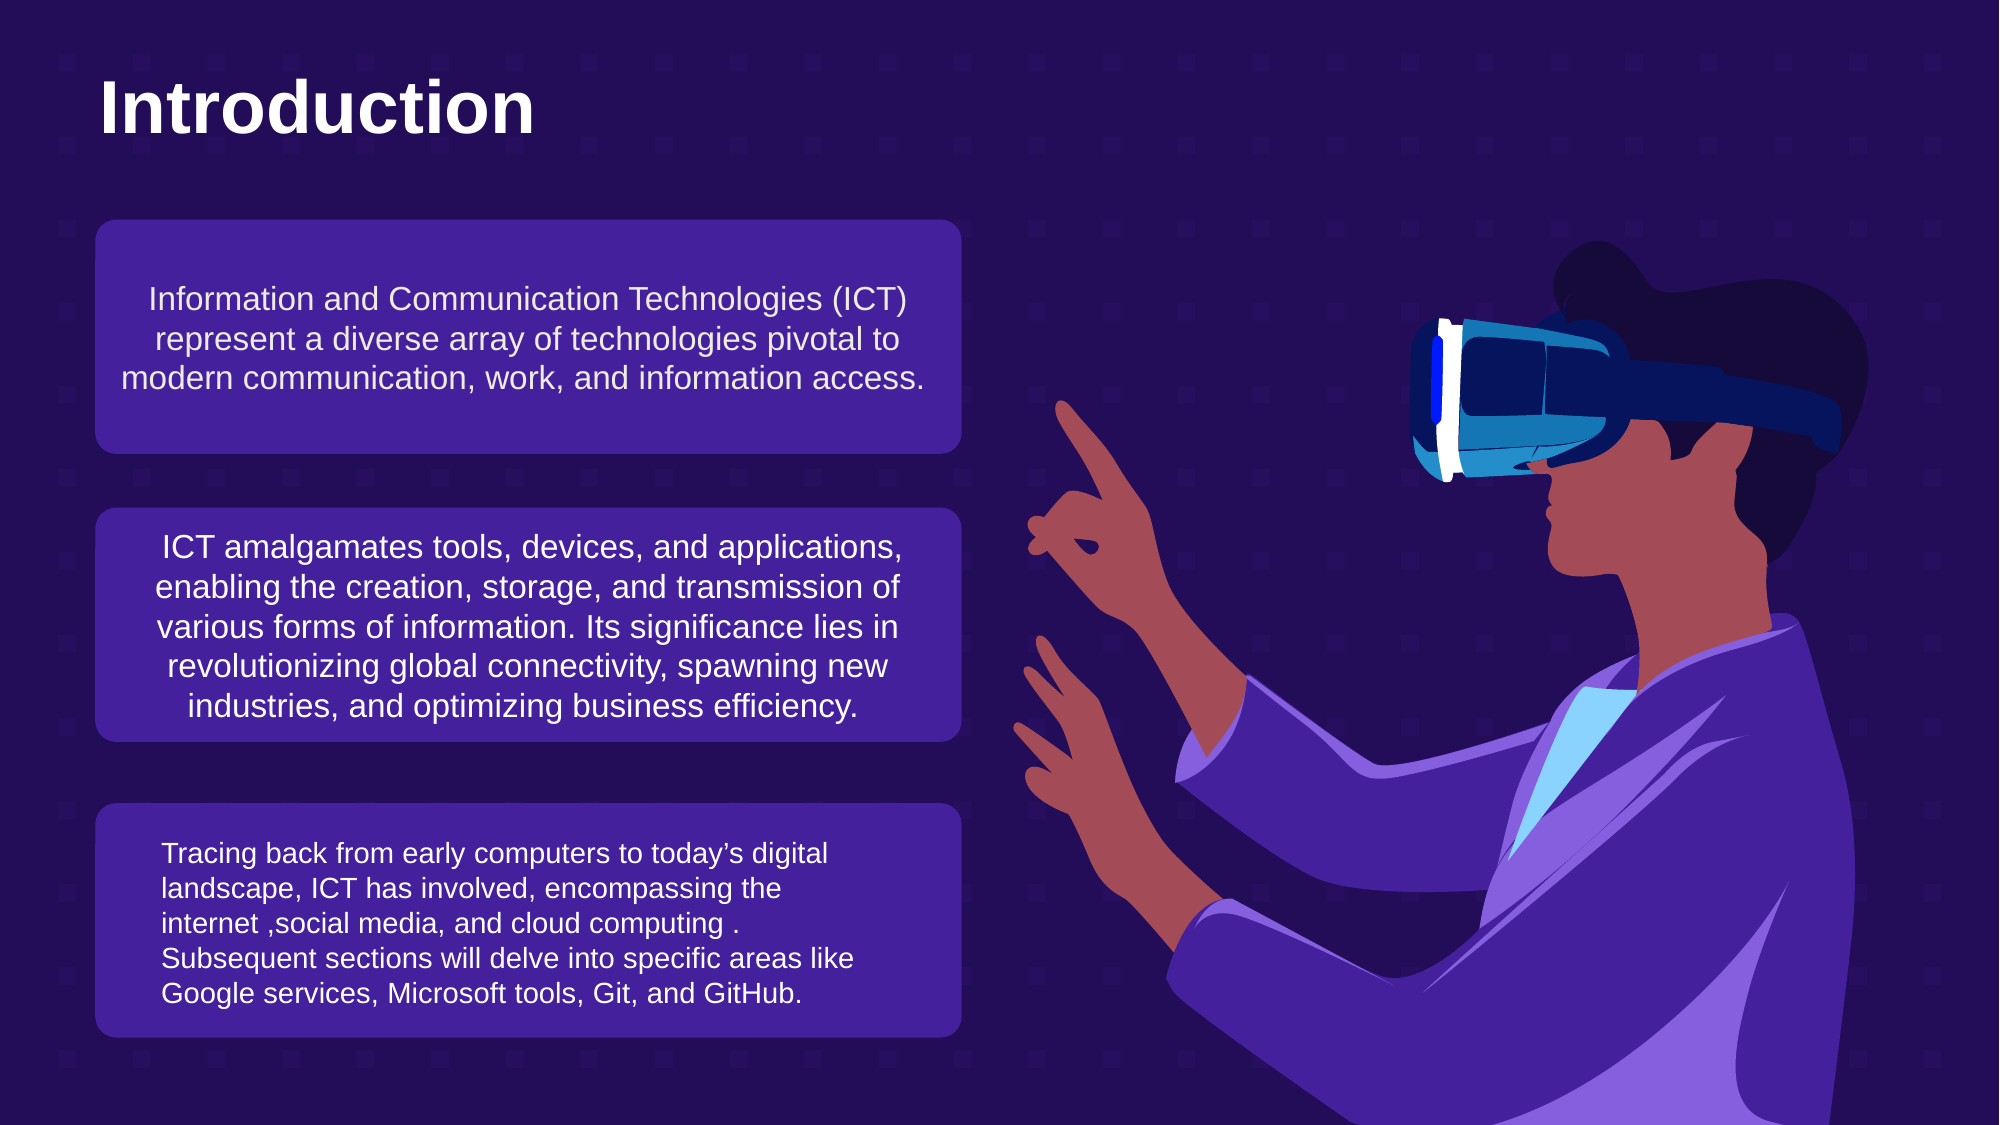

# Introduction
Information and Communication Technologies (ICT) represent a diverse array of technologies pivotal to modern communication, work, and information access.

 ICT amalgamates tools, devices, and applications, enabling the creation, storage, and transmission of various forms of information. Its significance lies in revolutionizing global connectivity, spawning new industries, and optimizing business efficiency.

Tracing back from early computers to today’s digital landscape, ICT has involved, encompassing the internet ,social media, and cloud computing .
Subsequent sections will delve into specific areas like Google services, Microsoft tools, Git, and GitHub.